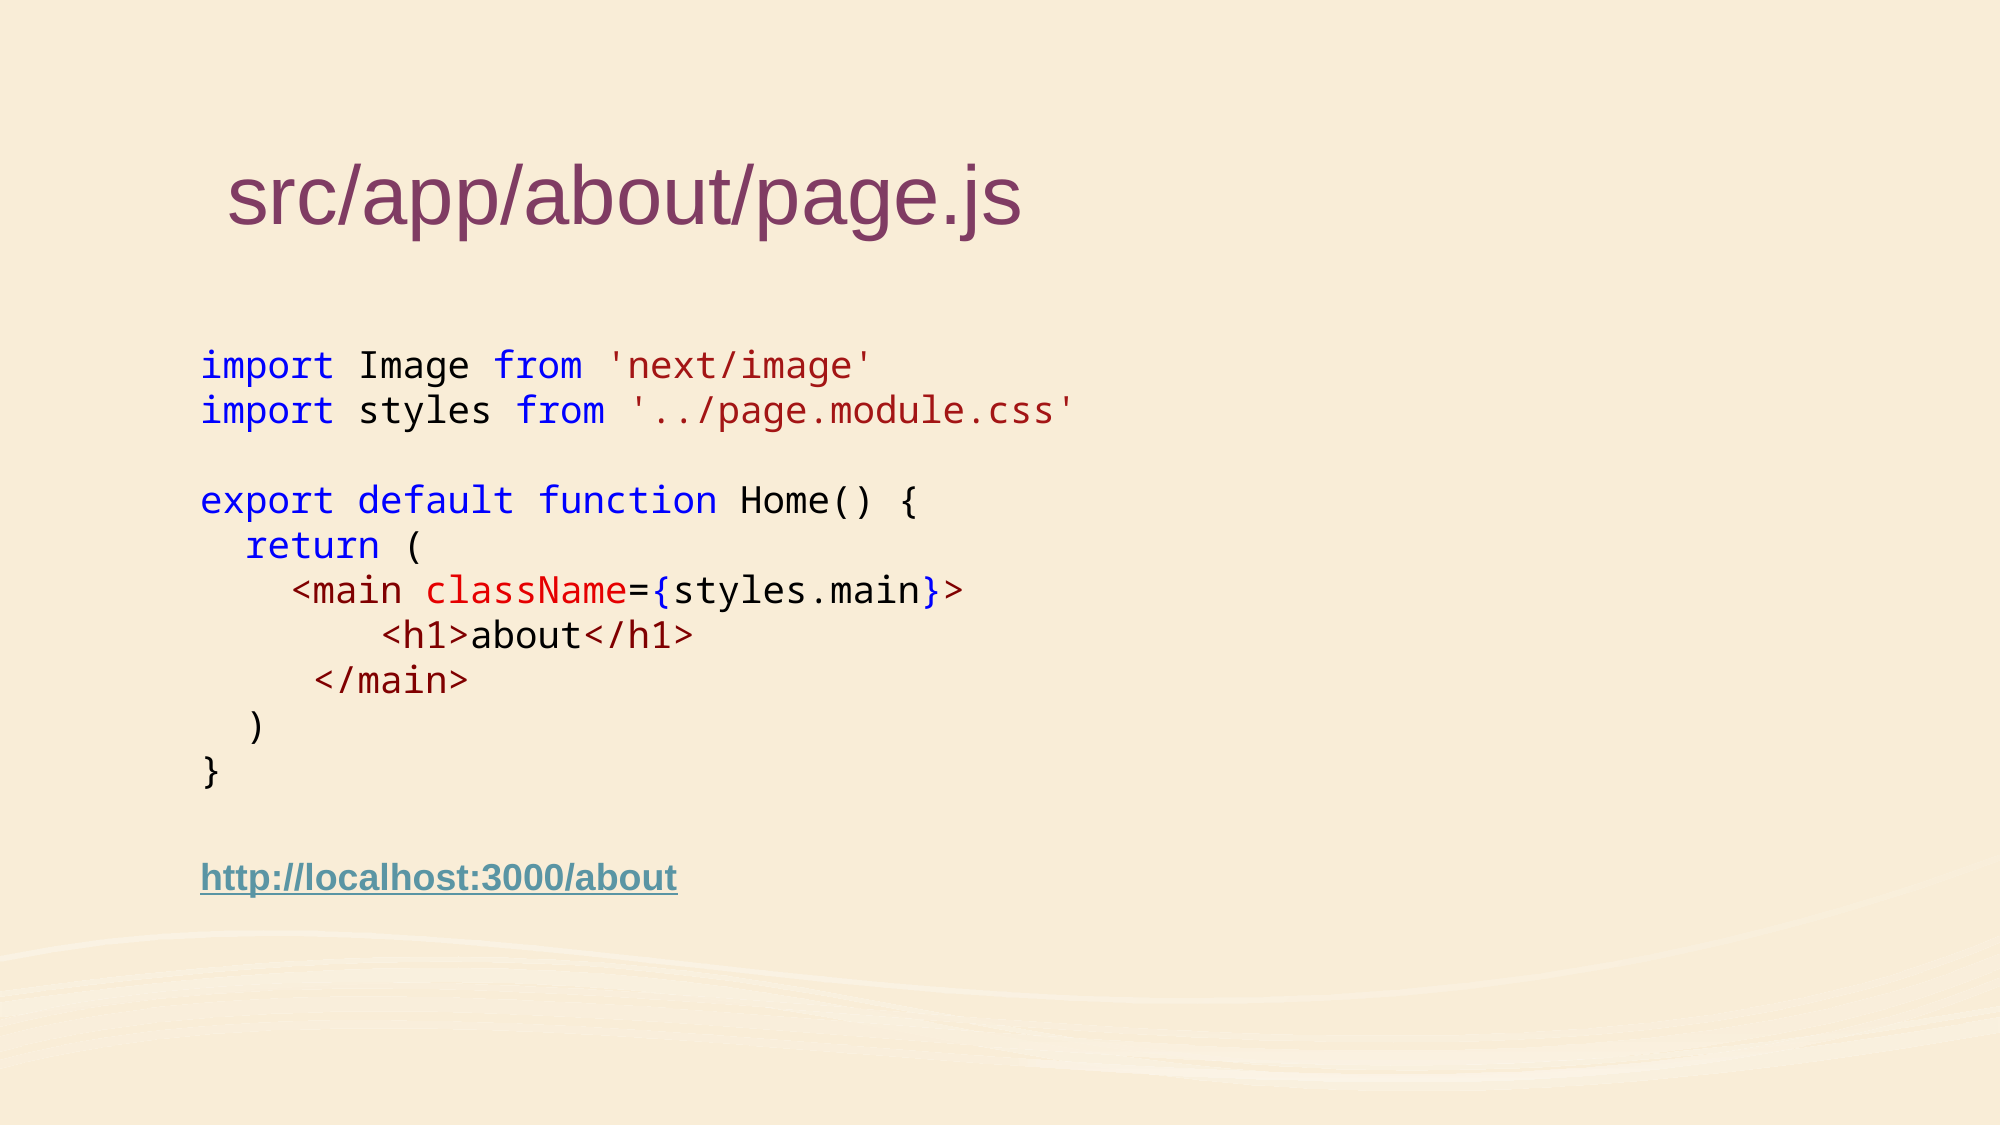

# src/app/about/page.js
import Image from 'next/image'
import styles from '../page.module.css'
export default function Home() {
  return (
    <main className={styles.main}>
        <h1>about</h1>
     </main>
  )
}

http://localhost:3000/about